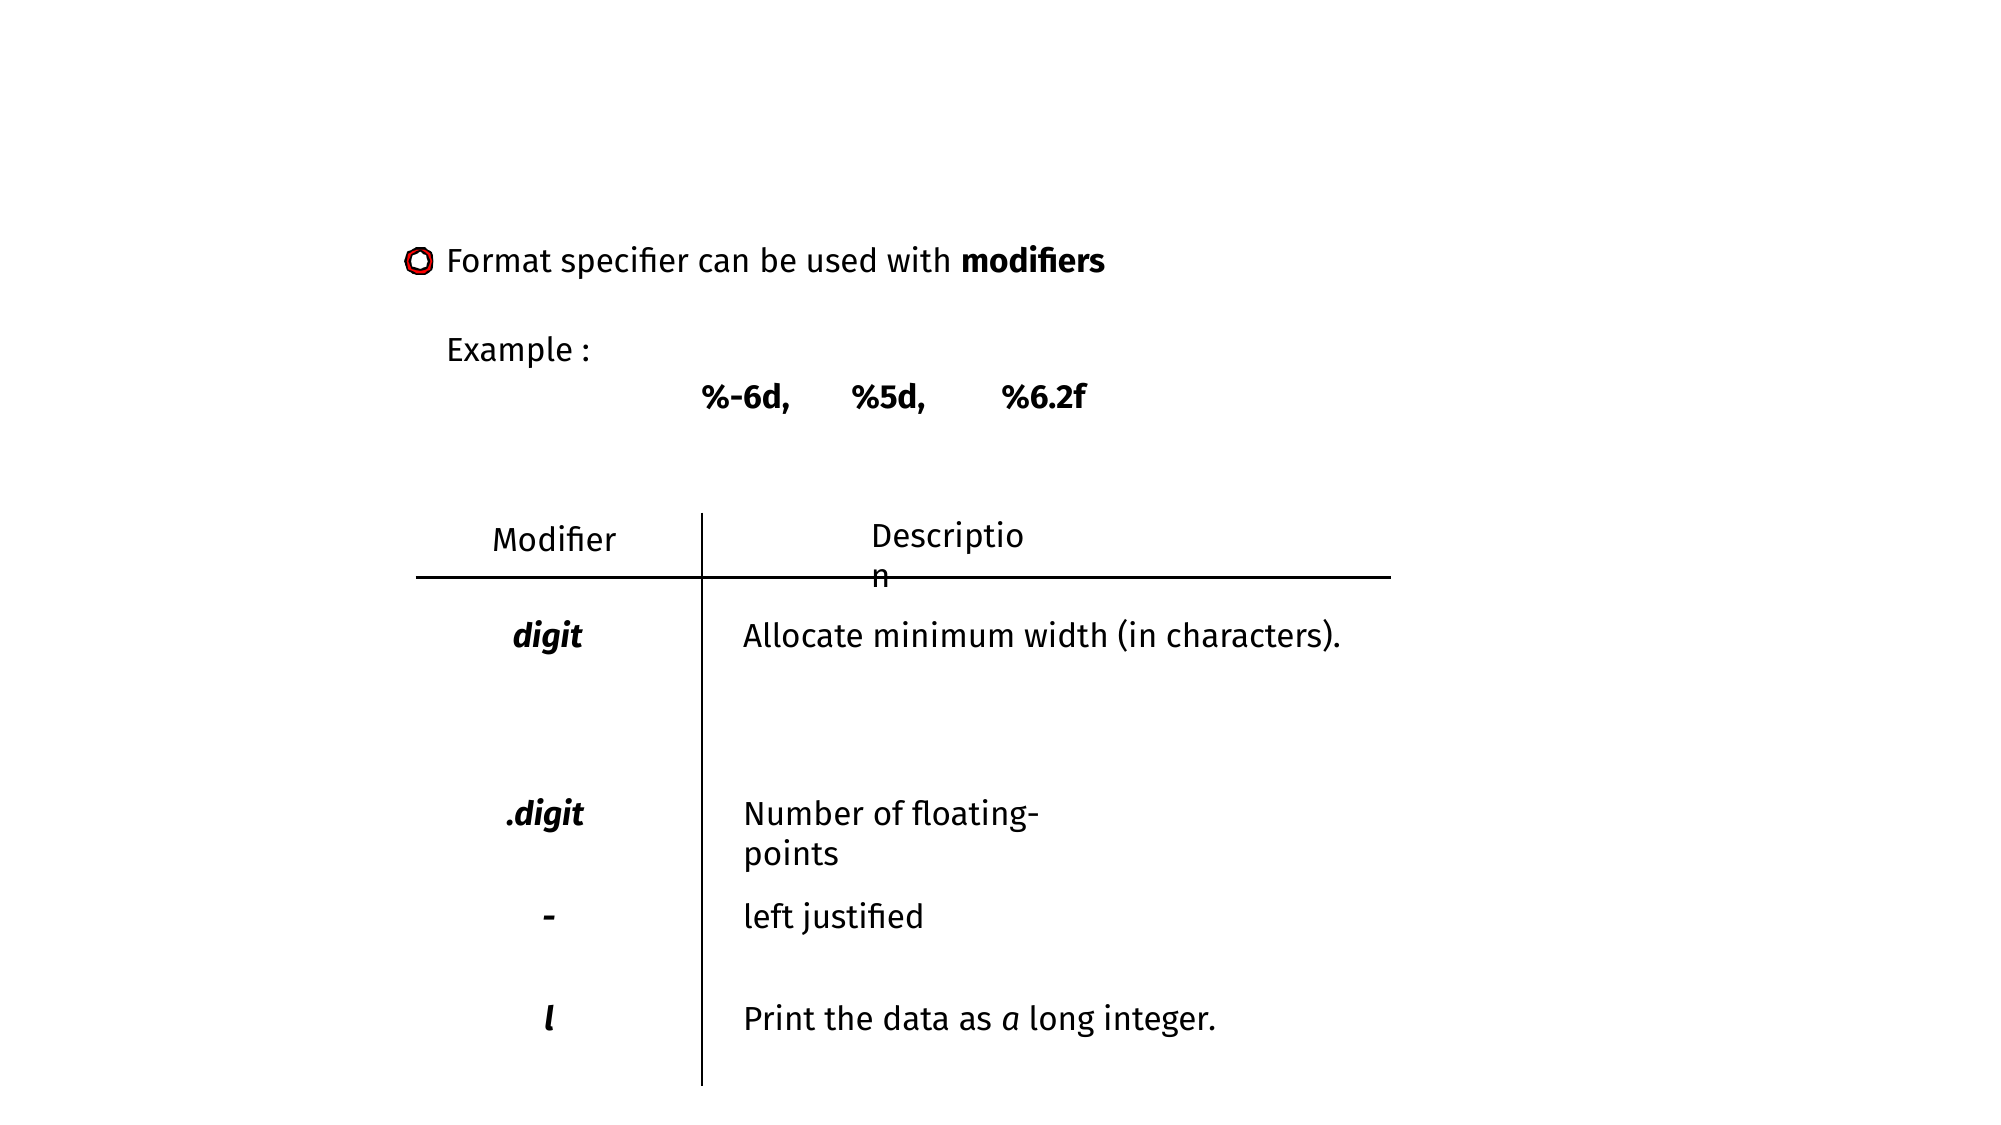

Format specifier can be used with modifiers

Example :
%-6d,	%5d,	%6.2f

Description

Modifier
digit
Allocate minimum width (in characters).
.digit
Number of floating-points
-
left justified
l
Print the data as a long integer.